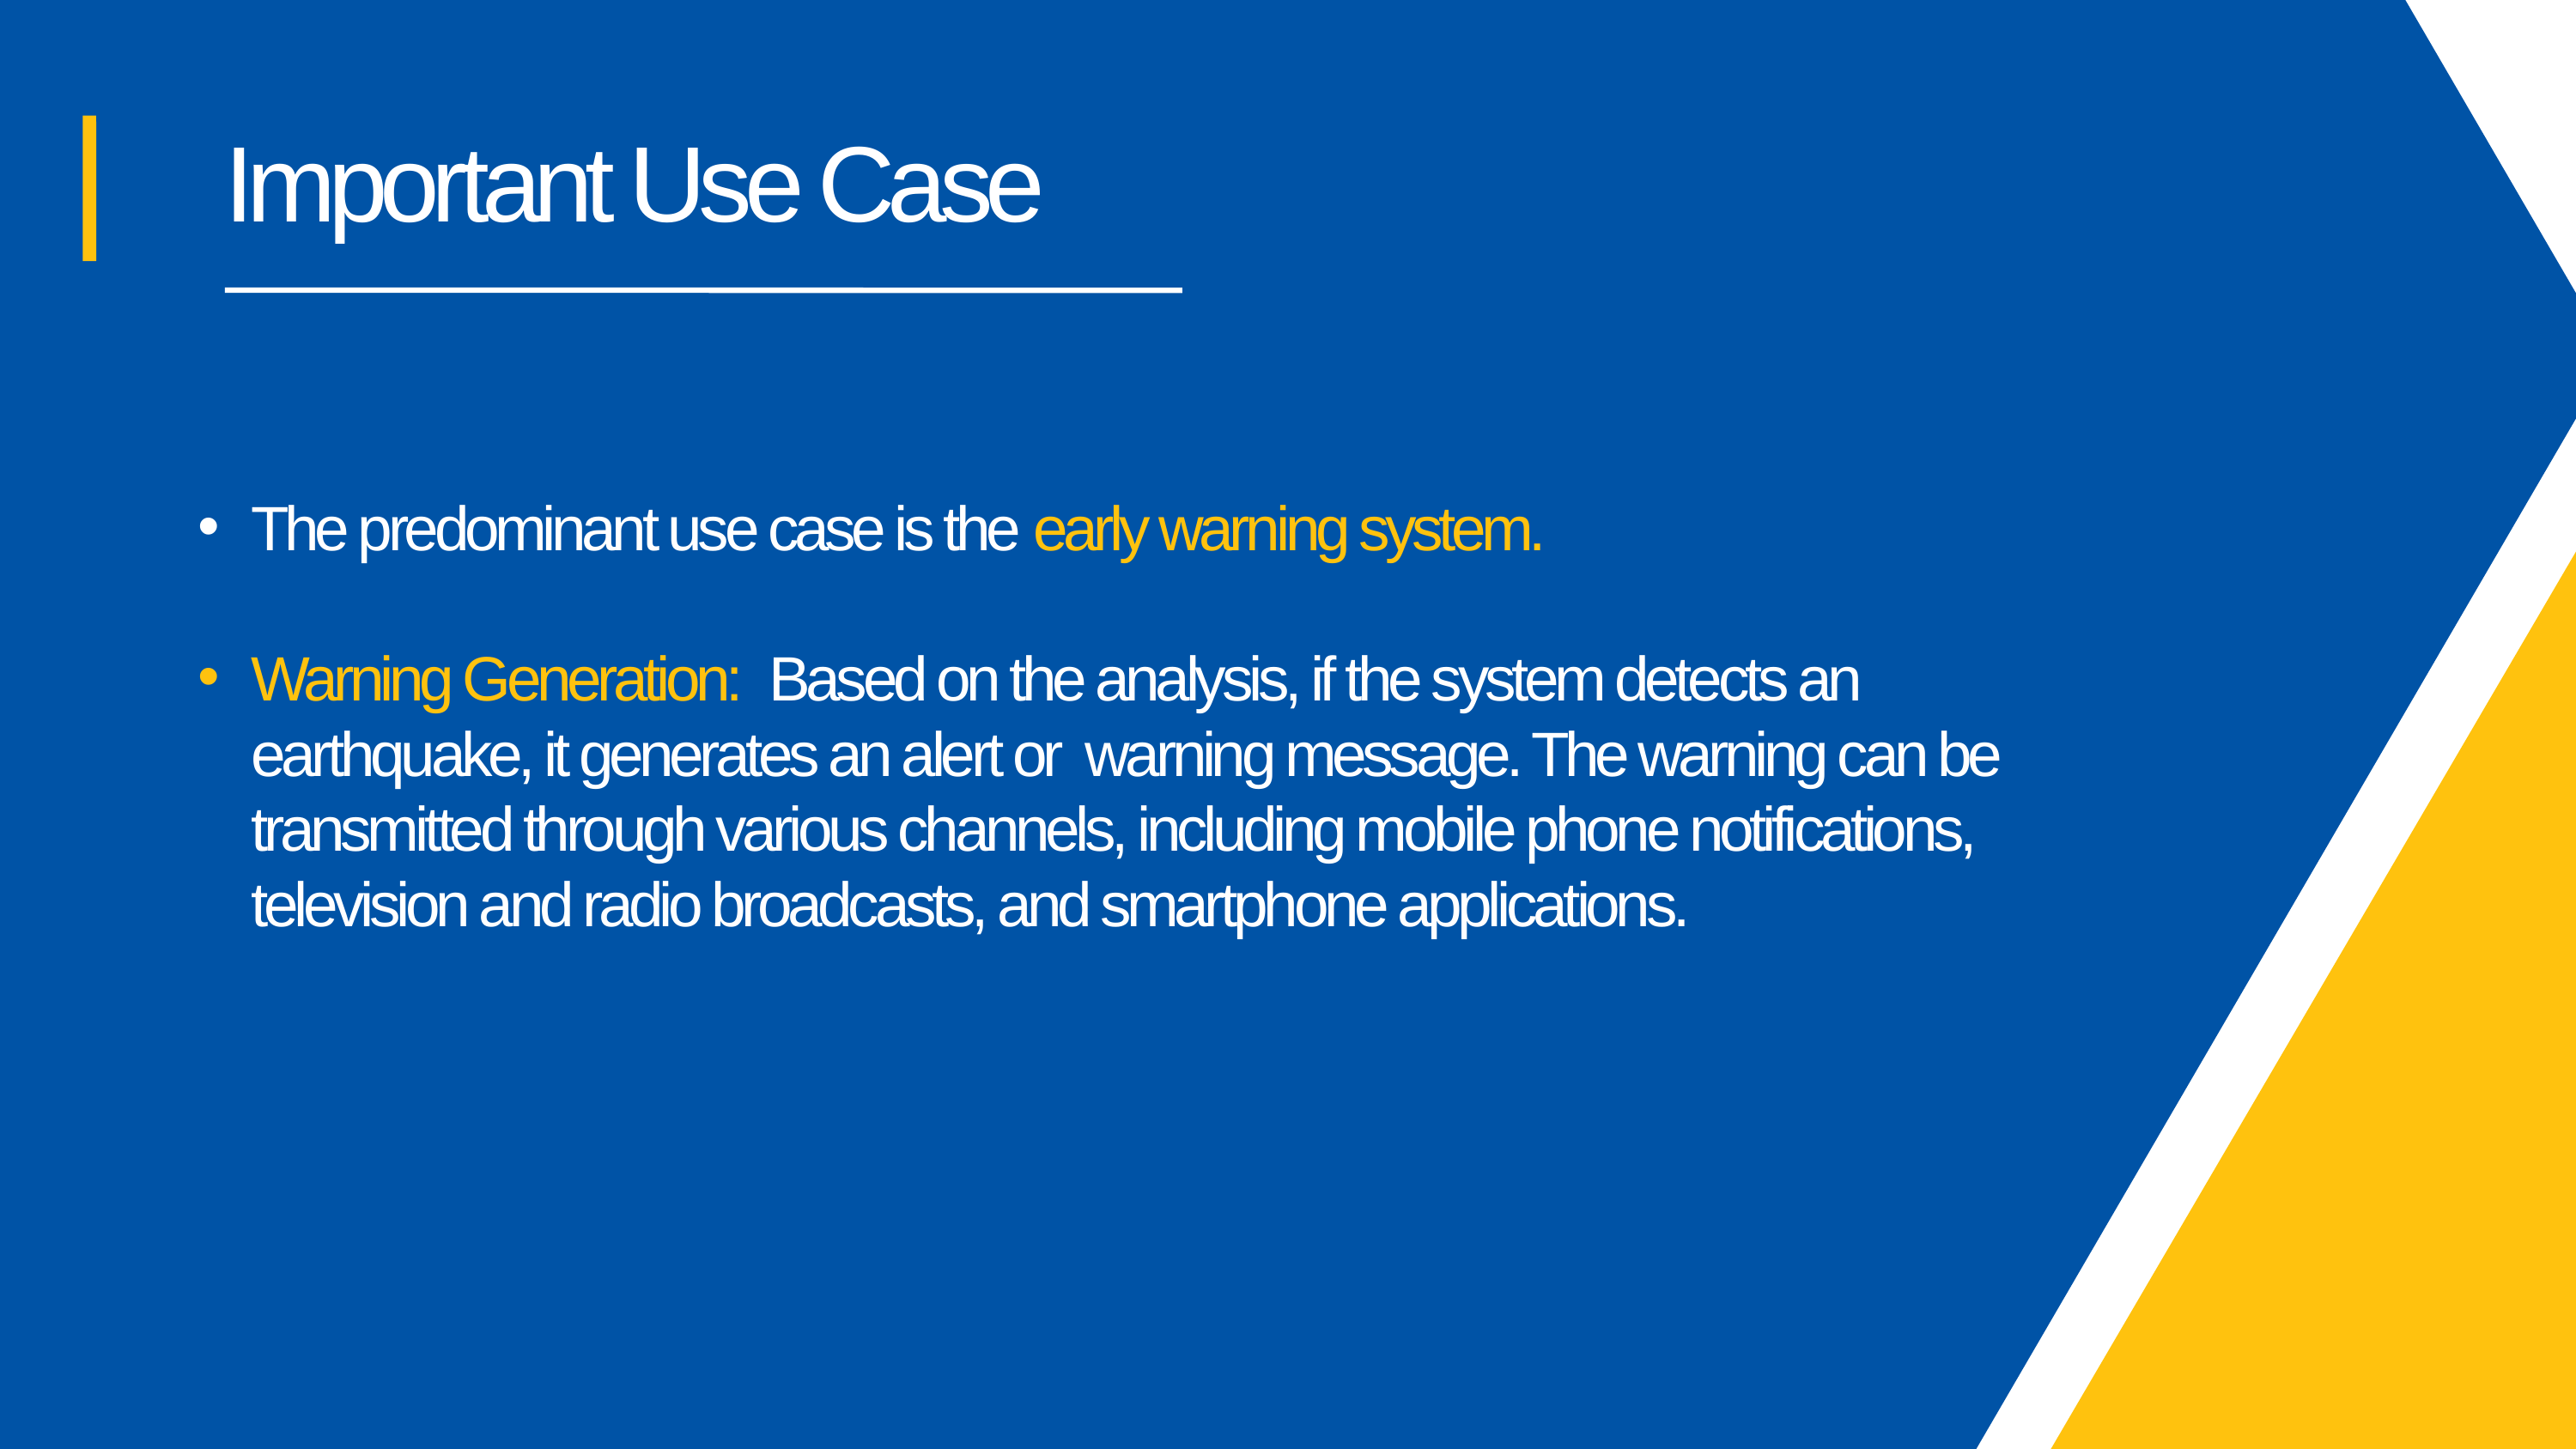

Important Use Case

The predominant use case is the early warning system.

Warning Generation:  Based on the analysis, if the system detects an earthquake, it generates an alert or  warning message. The warning can be transmitted through various channels, including mobile phone notifications, television and radio broadcasts, and smartphone applications.